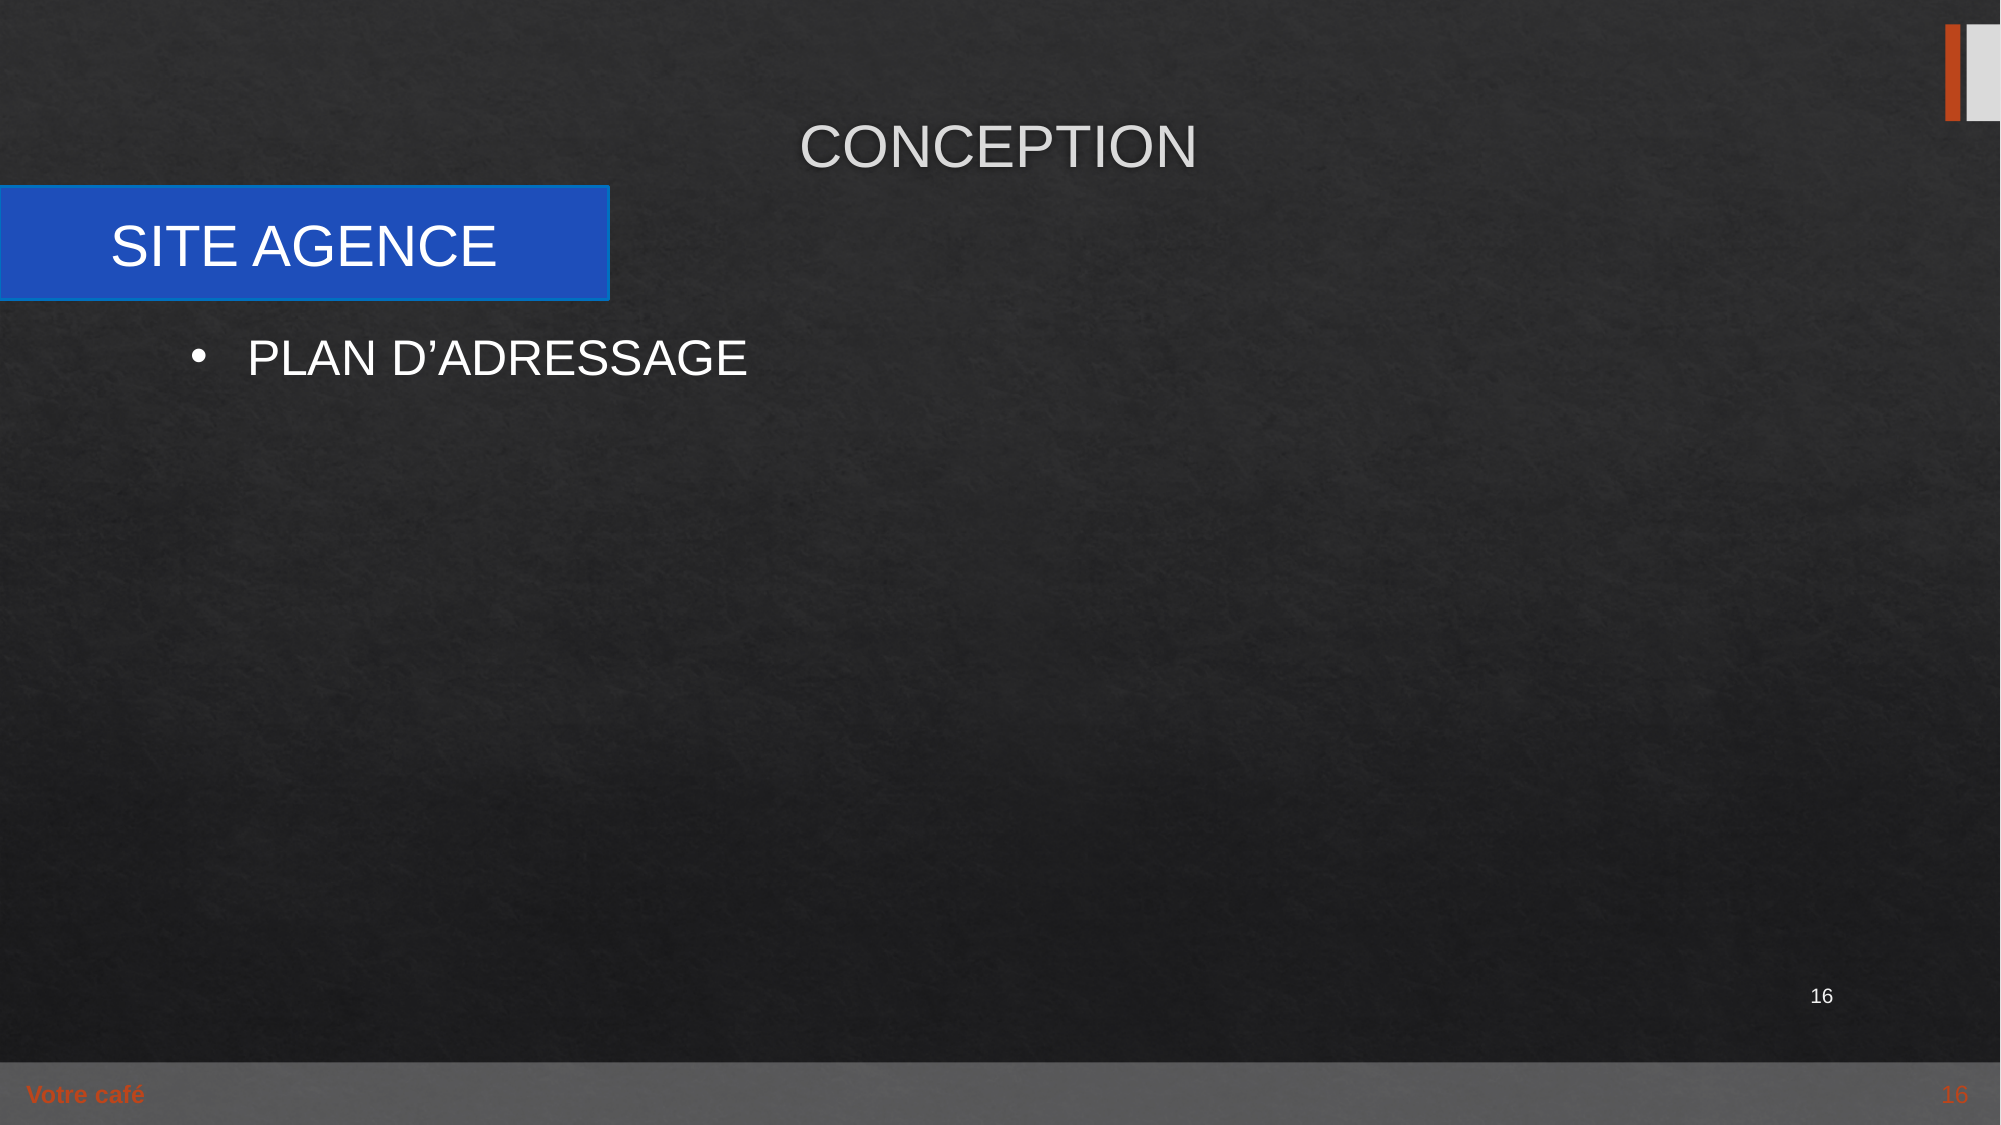

# CONCEPTION
SITE AGENCE
PLAN D’ADRESSAGE

16